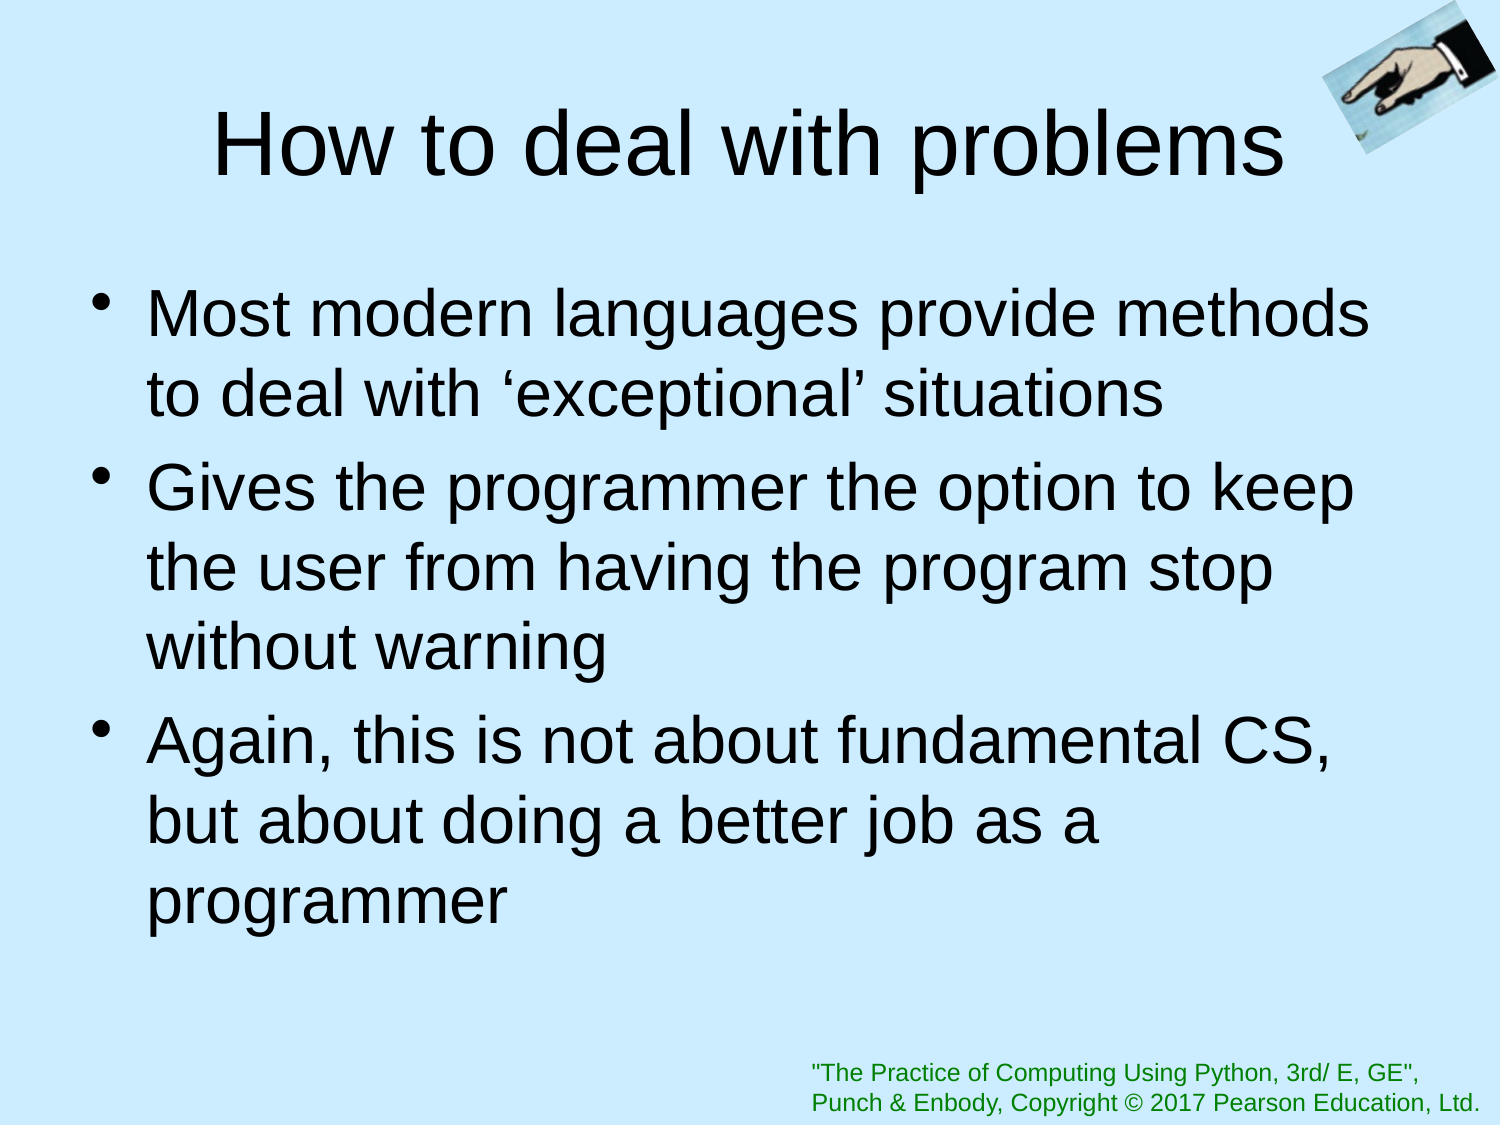

# How to deal with problems
Most modern languages provide methods to deal with ‘exceptional’ situations
Gives the programmer the option to keep the user from having the program stop without warning
Again, this is not about fundamental CS, but about doing a better job as a programmer